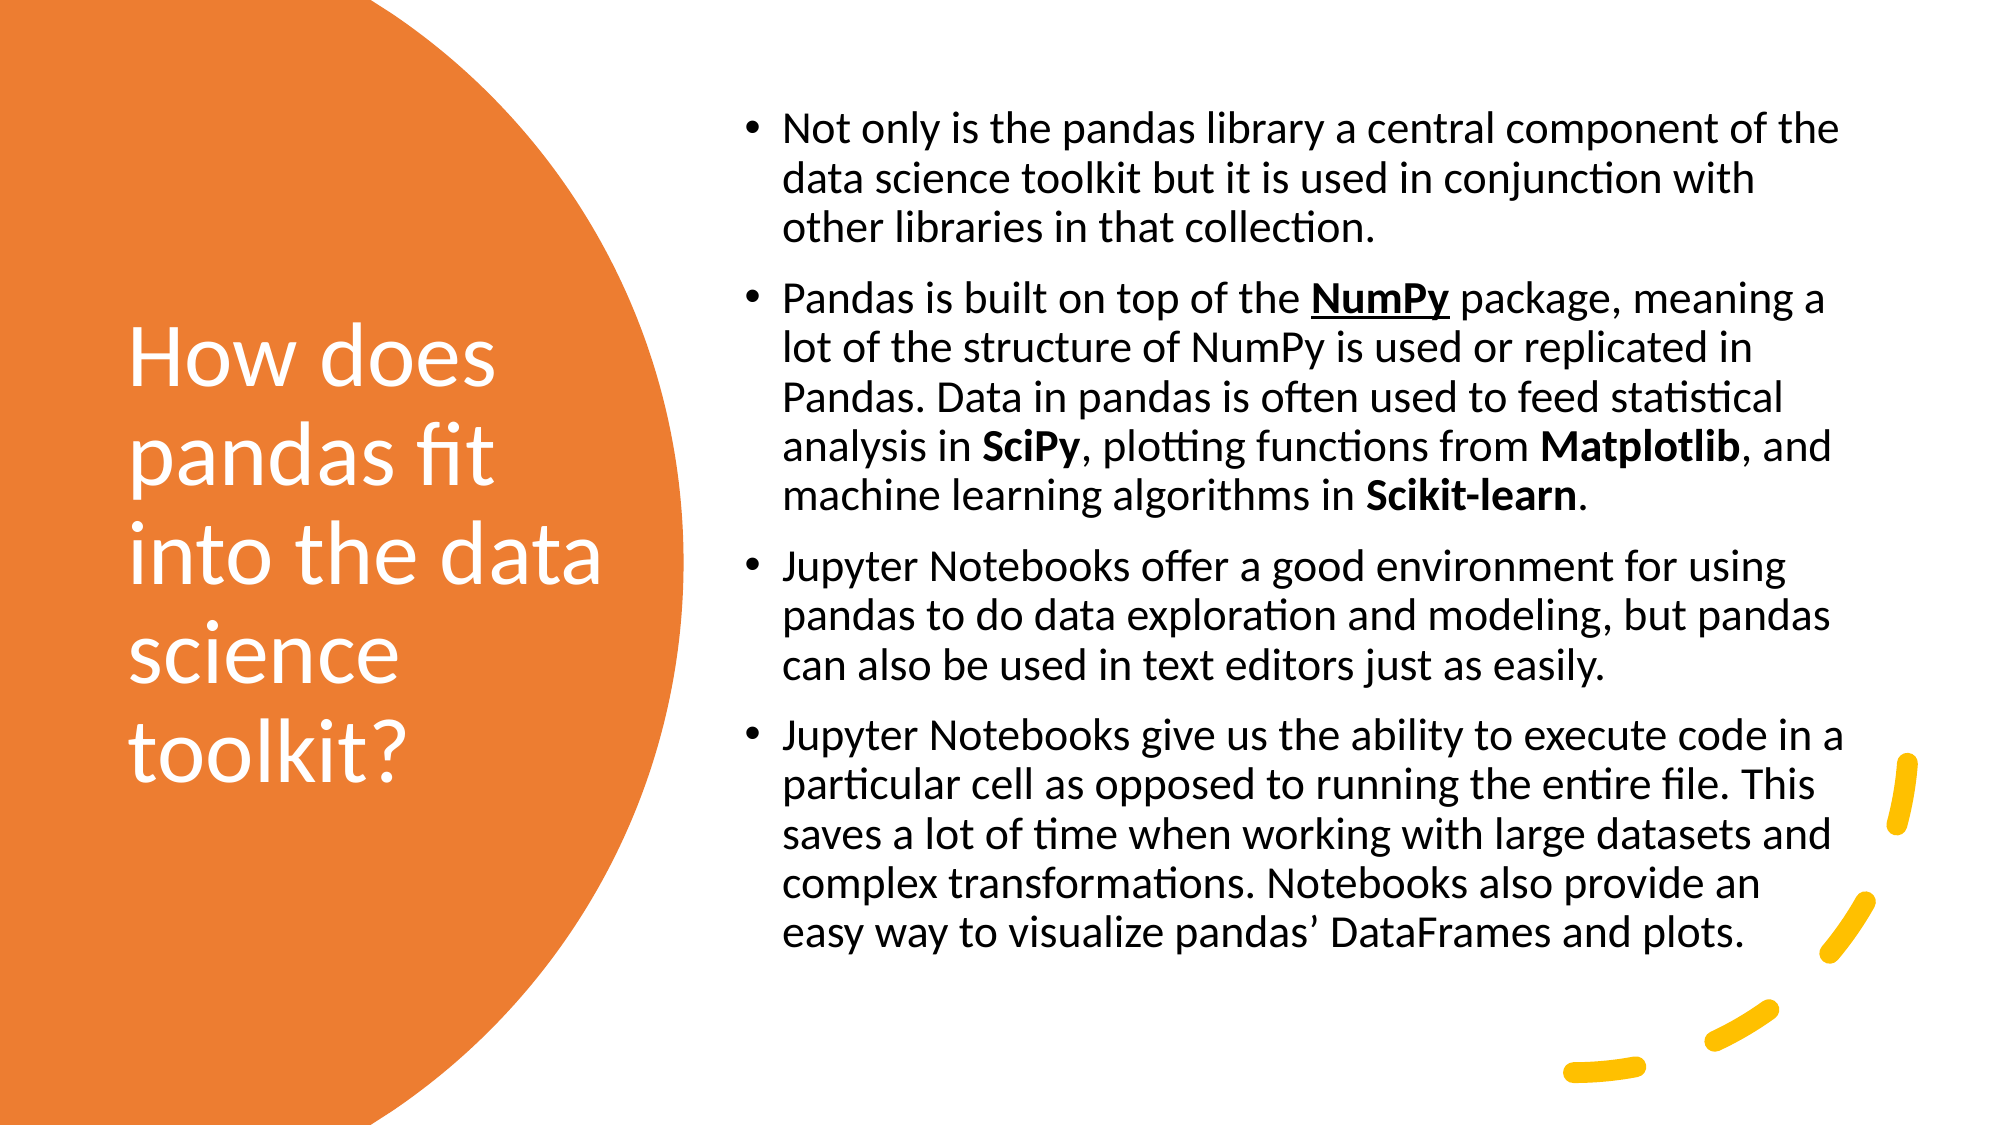

Not only is the pandas library a central component of the data science toolkit but it is used in conjunction with other libraries in that collection.
Pandas is built on top of the NumPy package, meaning a lot of the structure of NumPy is used or replicated in Pandas. Data in pandas is often used to feed statistical analysis in SciPy, plotting functions from Matplotlib, and machine learning algorithms in Scikit-learn.
Jupyter Notebooks offer a good environment for using pandas to do data exploration and modeling, but pandas can also be used in text editors just as easily.
Jupyter Notebooks give us the ability to execute code in a particular cell as opposed to running the entire file. This saves a lot of time when working with large datasets and complex transformations. Notebooks also provide an easy way to visualize pandas’ DataFrames and plots.

# How does pandas fit into the data science toolkit?